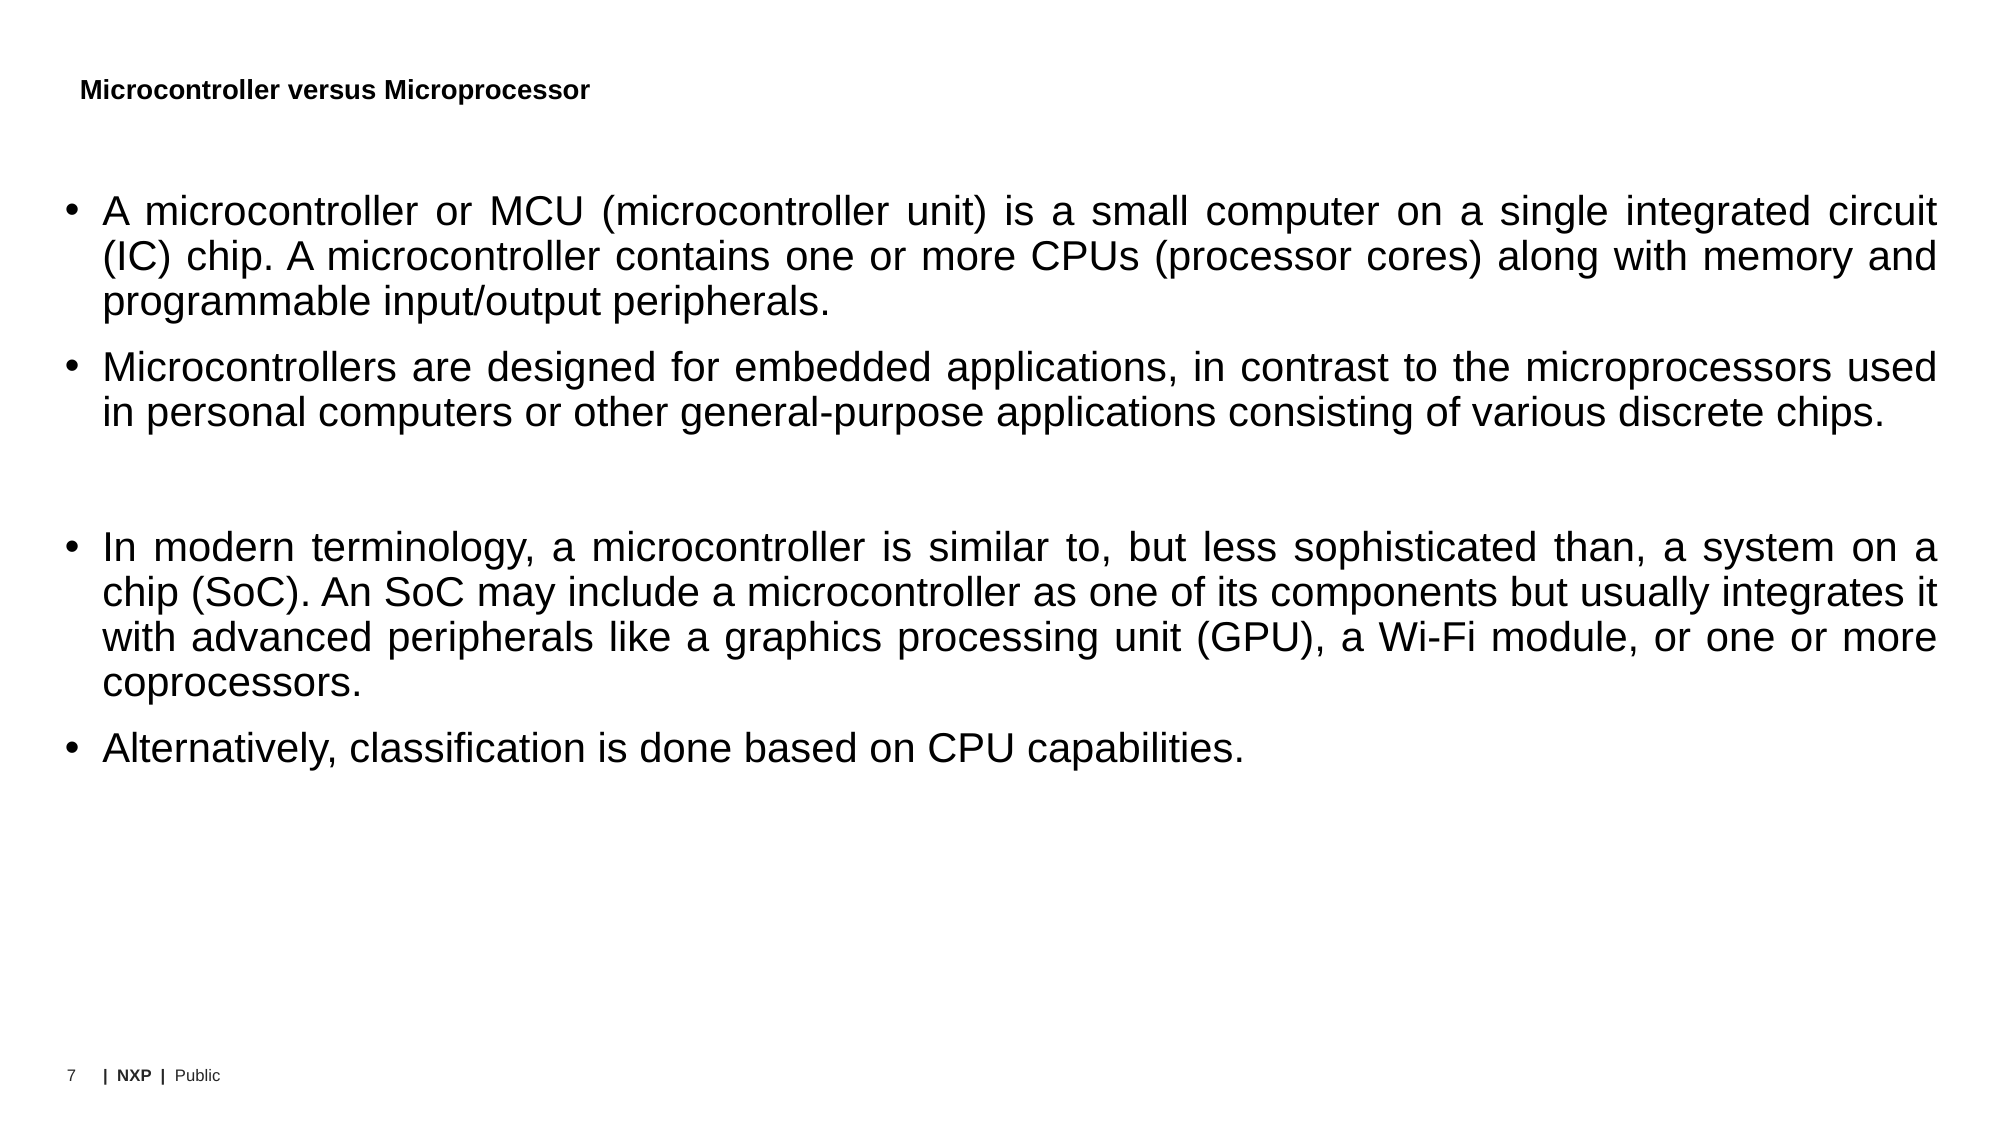

# Microcontroller versus Microprocessor
A microcontroller or MCU (microcontroller unit) is a small computer on a single integrated circuit (IC) chip. A microcontroller contains one or more CPUs (processor cores) along with memory and programmable input/output peripherals.
Microcontrollers are designed for embedded applications, in contrast to the microprocessors used in personal computers or other general-purpose applications consisting of various discrete chips.

In modern terminology, a microcontroller is similar to, but less sophisticated than, a system on a chip (SoC). An SoC may include a microcontroller as one of its components but usually integrates it with advanced peripherals like a graphics processing unit (GPU), a Wi-Fi module, or one or more coprocessors.
Alternatively, classification is done based on CPU capabilities.